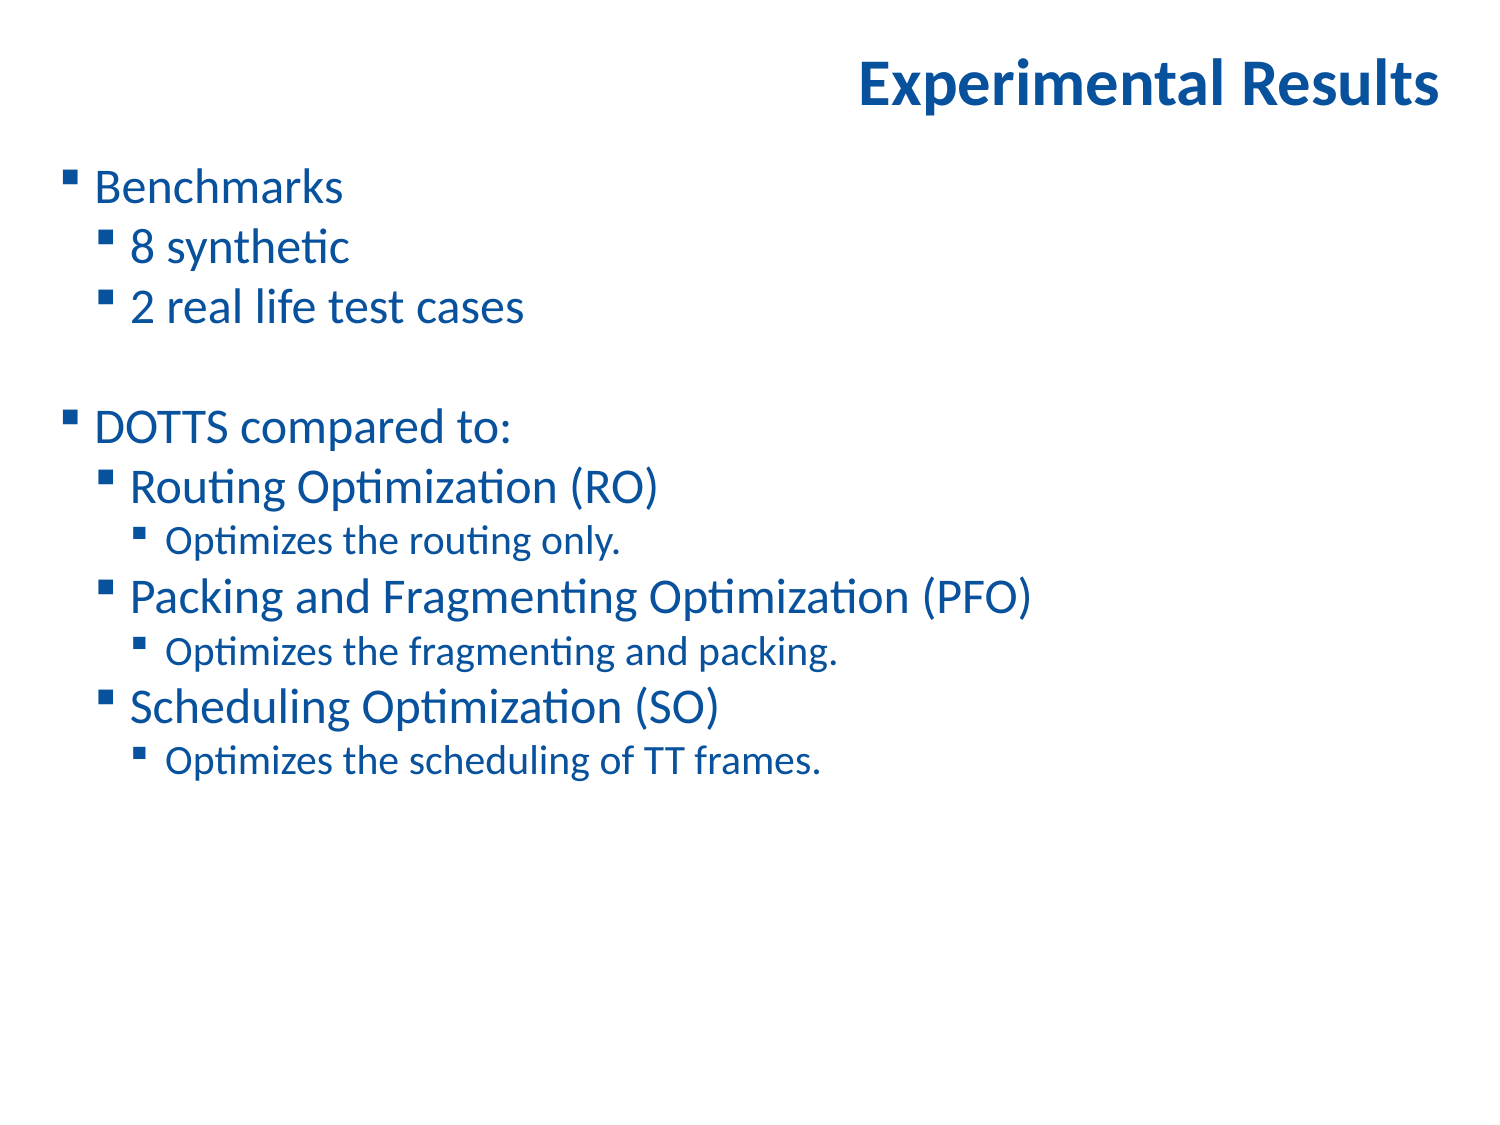

Experimental Results
Benchmarks
8 synthetic
2 real life test cases

DOTTS compared to:
Routing Optimization (RO)
Optimizes the routing only.
Packing and Fragmenting Optimization (PFO)
Optimizes the fragmenting and packing.
Scheduling Optimization (SO)
Optimizes the scheduling of TT frames.